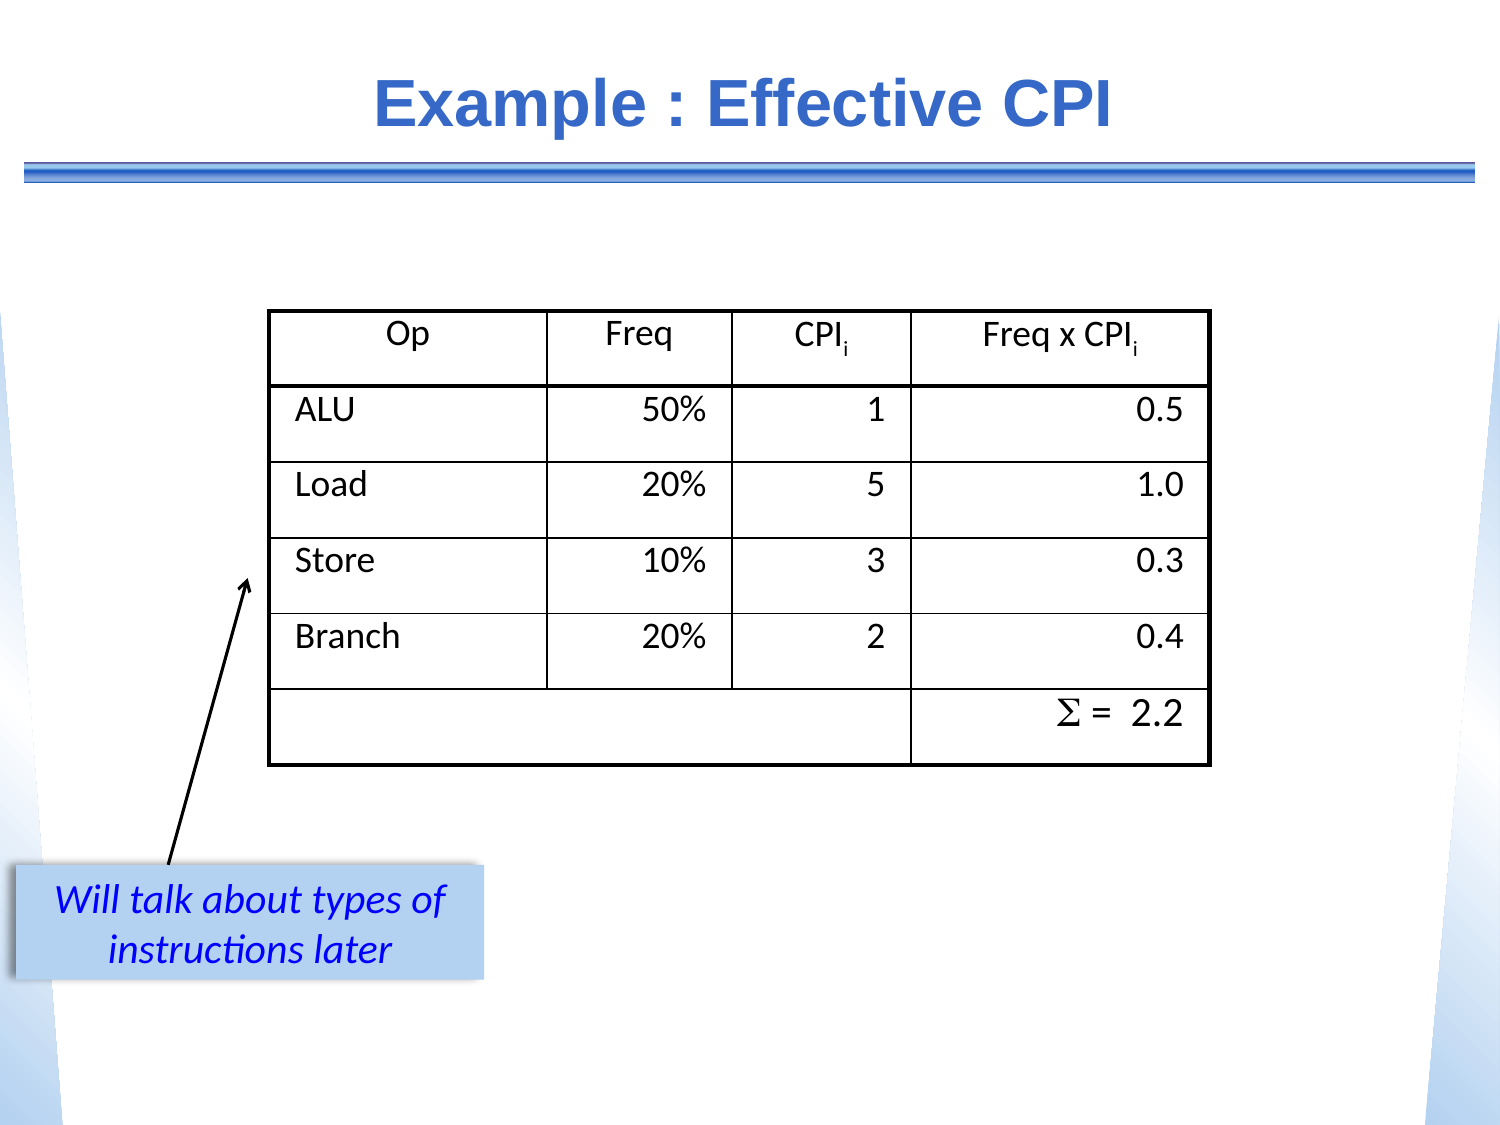

# Example : Effective CPI
| Op | Freq | CPIi | Freq x CPIi |
| --- | --- | --- | --- |
| ALU | 50% | 1 | 0.5 |
| Load | 20% | 5 | 1.0 |
| Store | 10% | 3 | 0.3 |
| Branch | 20% | 2 | 0.4 |
|  |  |  | Σ = 2.2 |
Will talk about types of instructions later